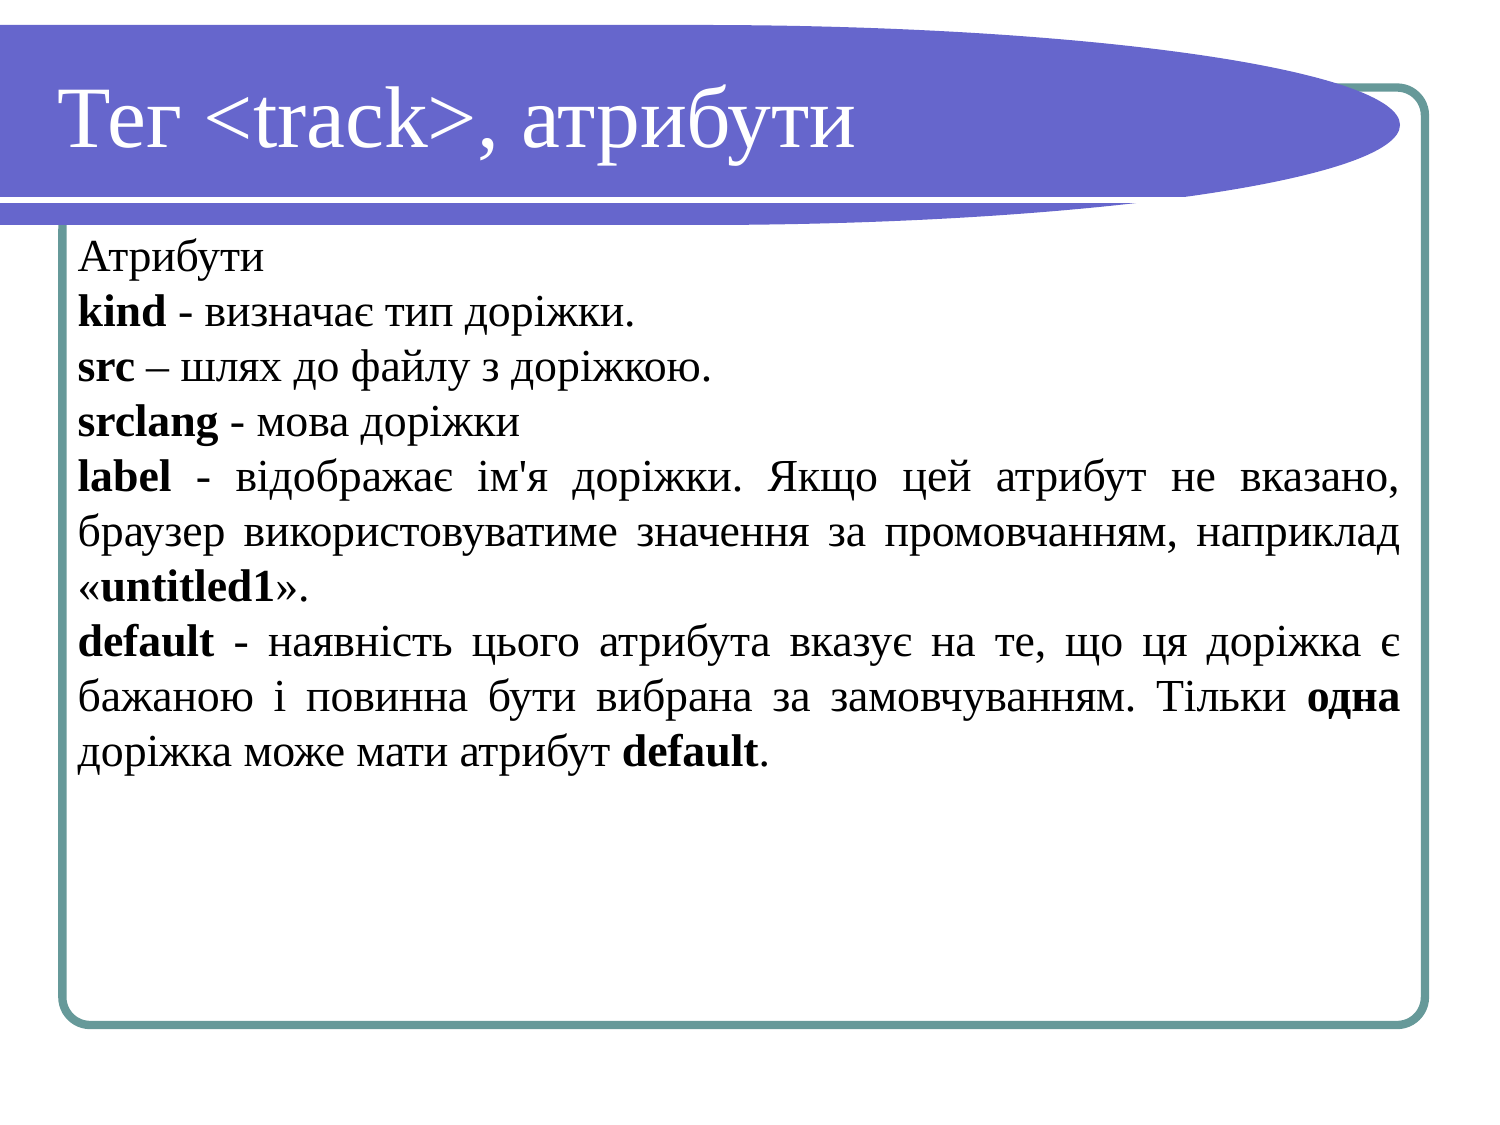

# Тег <track>, атрибути
Атрибути
kind - визначає тип доріжки.
src – шлях до файлу з доріжкою.
srclang - мова доріжки
label - відображає ім'я доріжки. Якщо цей атрибут не вказано, браузер використовуватиме значення за промовчанням, наприклад «untitled1».
default - наявність цього атрибута вказує на те, що ця доріжка є бажаною і повинна бути вибрана за замовчуванням. Тільки одна доріжка може мати атрибут default.